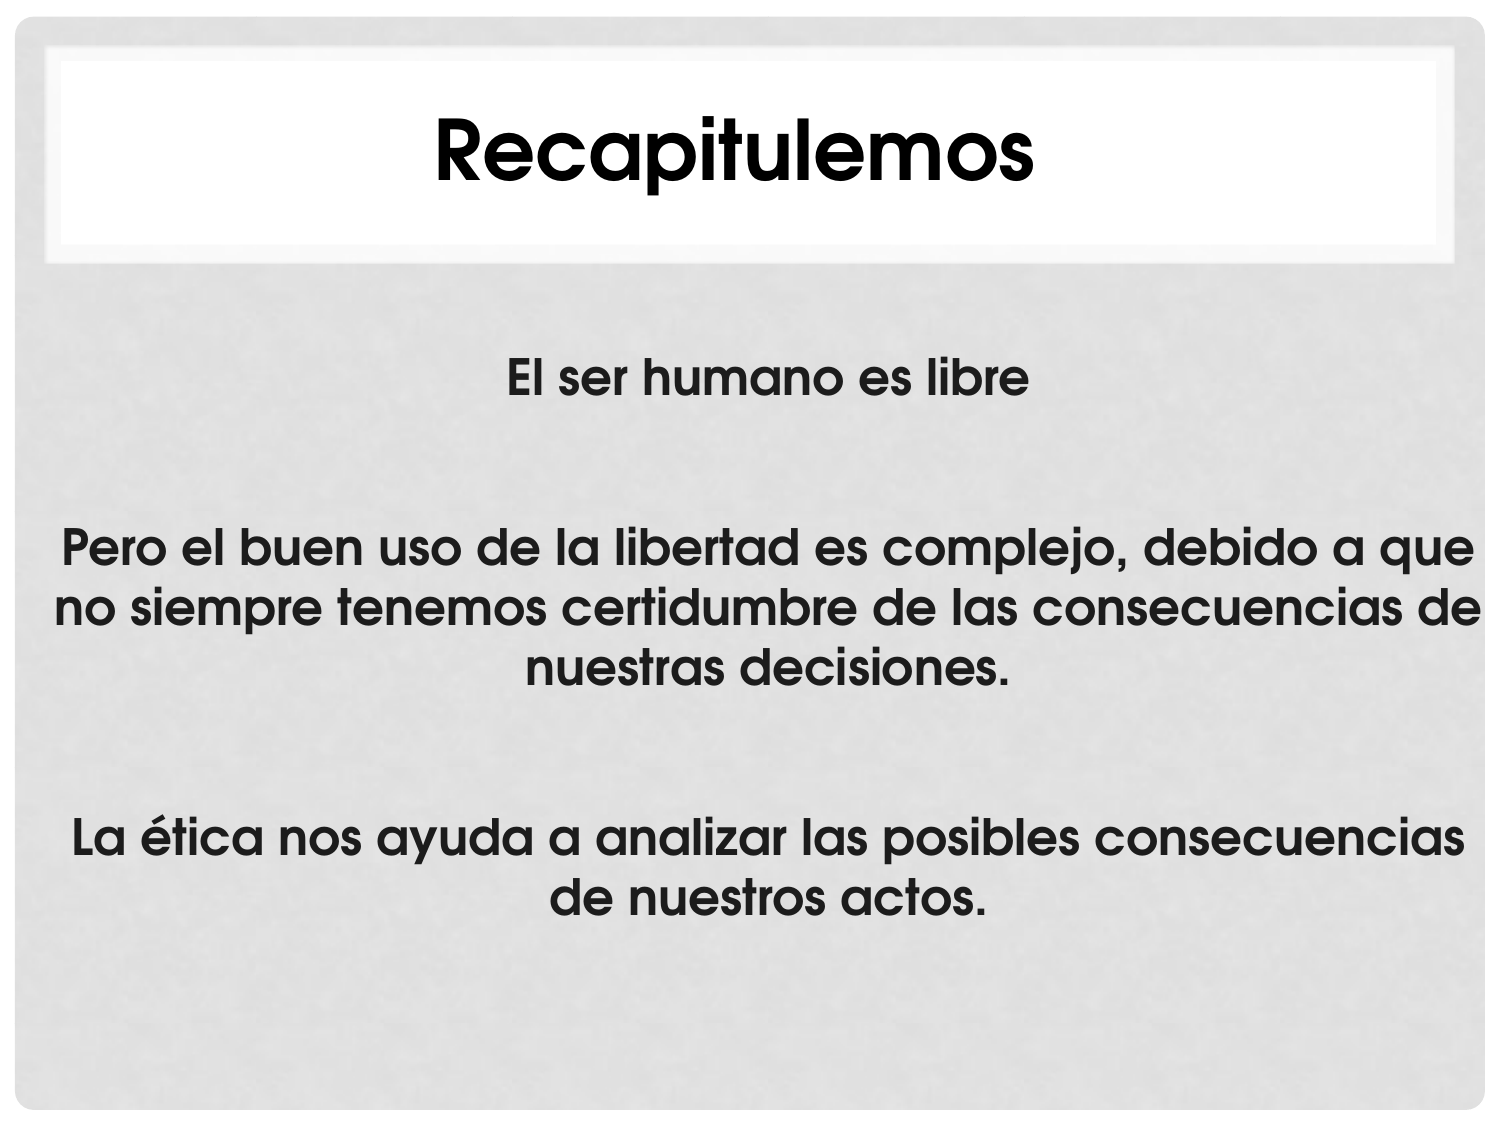

Recapitulemos
El ser humano es libre

Pero el buen uso de la libertad es complejo, debido a que no siempre tenemos certidumbre de las consecuencias de nuestras decisiones.

La ética nos ayuda a analizar las posibles consecuencias de nuestros actos.